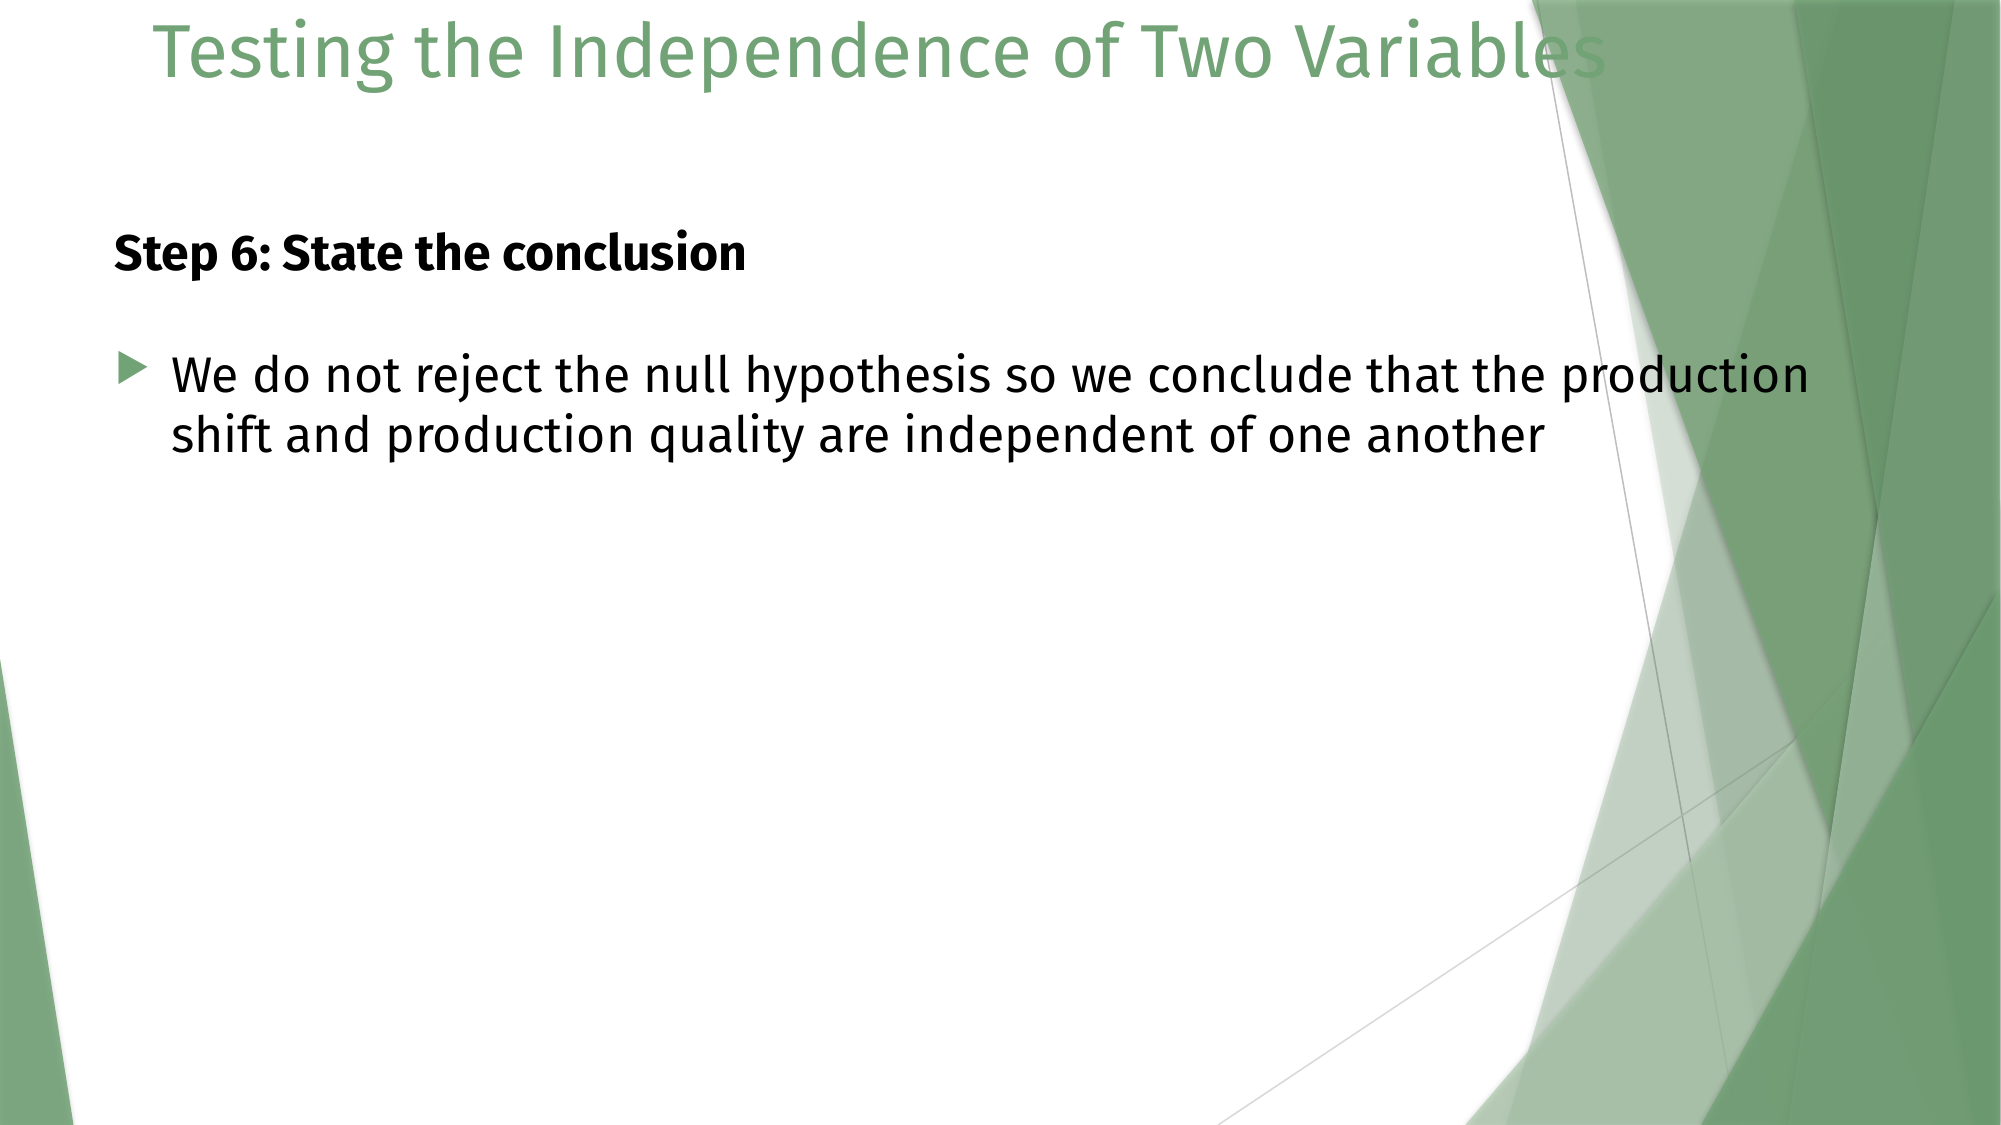

# Testing the Independence of Two Variables
Step 6: State the conclusion
We do not reject the null hypothesis so we conclude that the production shift and production quality are independent of one another